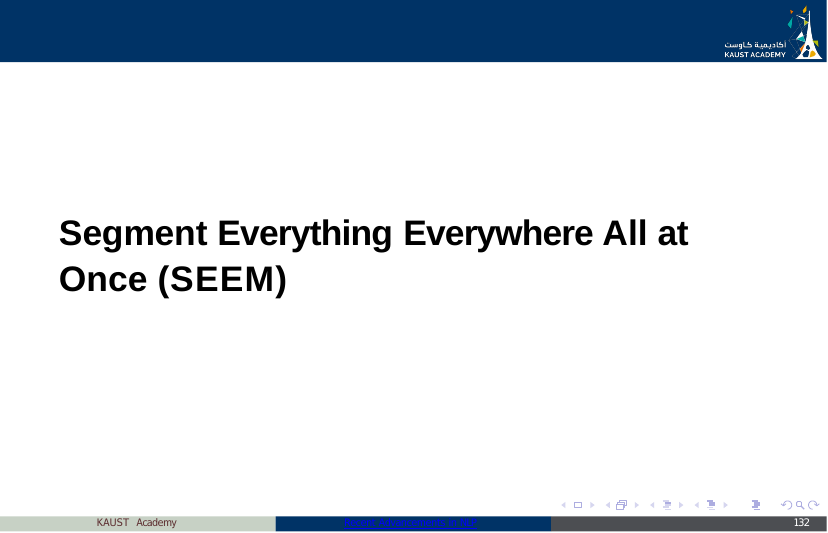

Segment Everything Everywhere All at Once (SEEM)

KAUST Academy
Recent Advancements in NLP
132